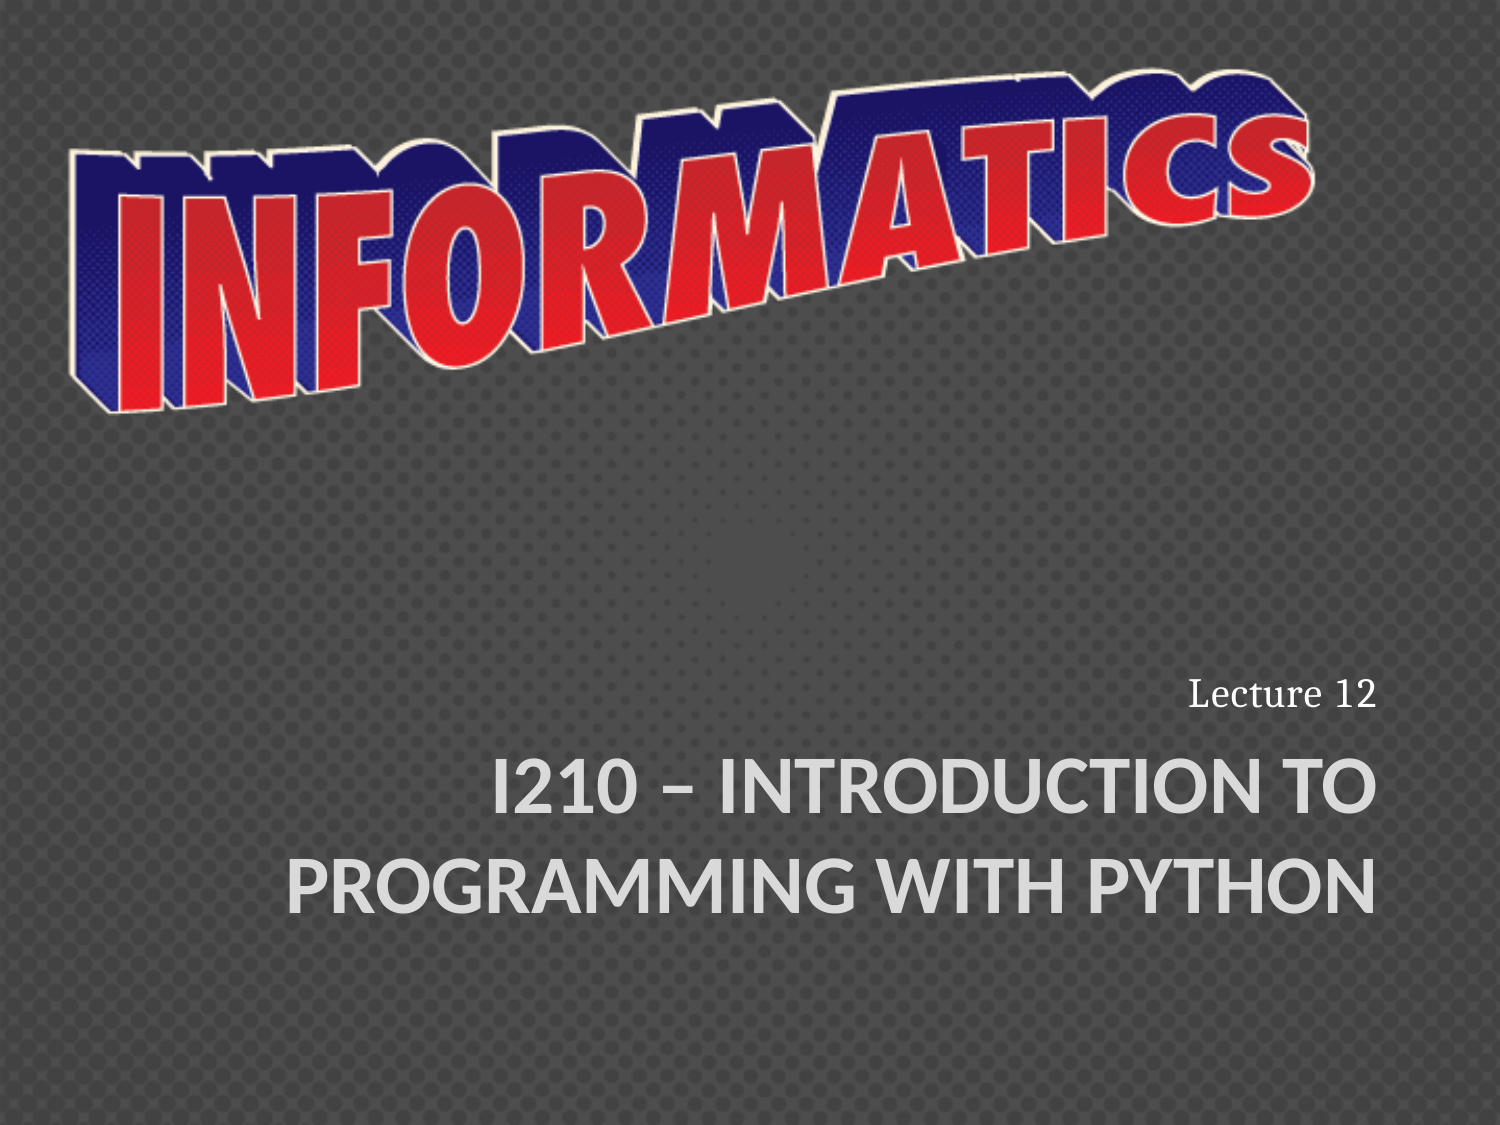

Lecture 12
# I210 – Introduction to Programming with Python